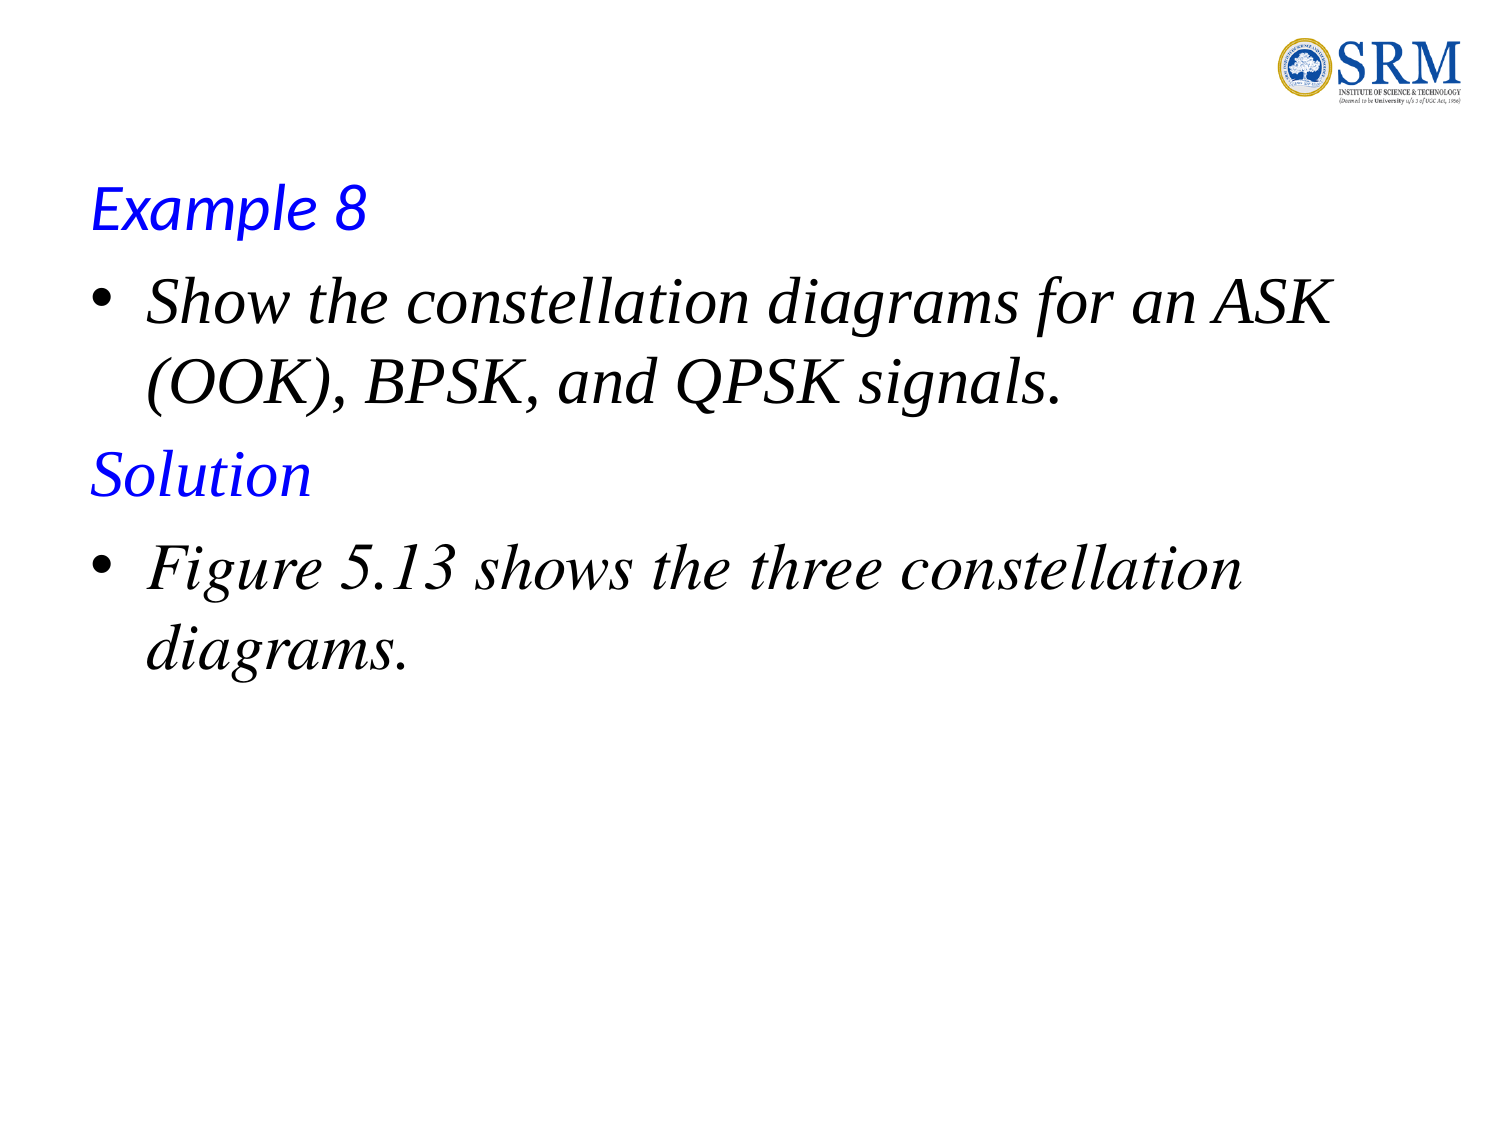

Example 8
Show the constellation diagrams for an ASK (OOK), BPSK, and QPSK signals.
Solution
Figure 5.13 shows the three constellation diagrams.